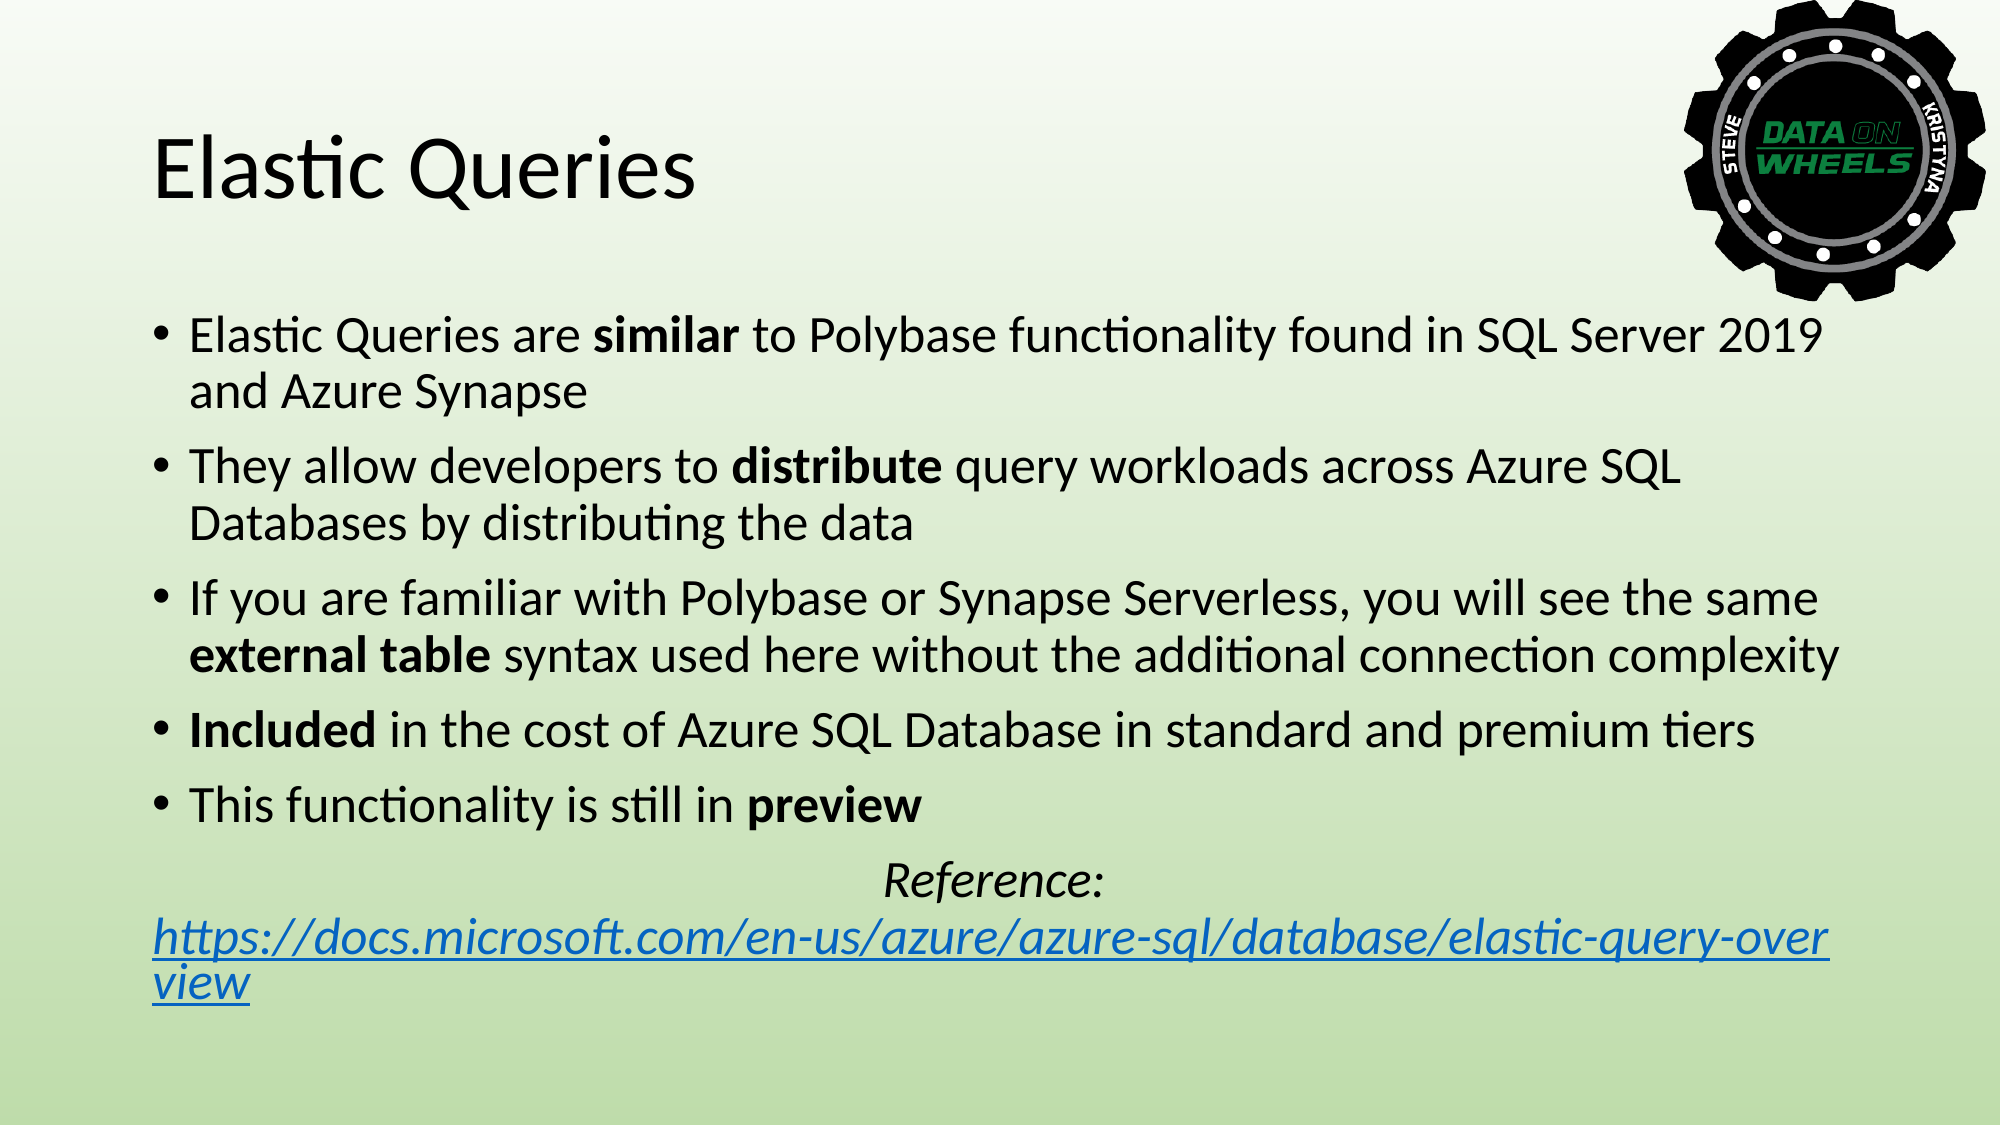

# Elastic Queries
Elastic Queries are similar to Polybase functionality found in SQL Server 2019 and Azure Synapse
They allow developers to distribute query workloads across Azure SQL Databases by distributing the data
If you are familiar with Polybase or Synapse Serverless, you will see the same external table syntax used here without the additional connection complexity
Included in the cost of Azure SQL Database in standard and premium tiers
This functionality is still in preview
Reference: https://docs.microsoft.com/en-us/azure/azure-sql/database/elastic-query-overview